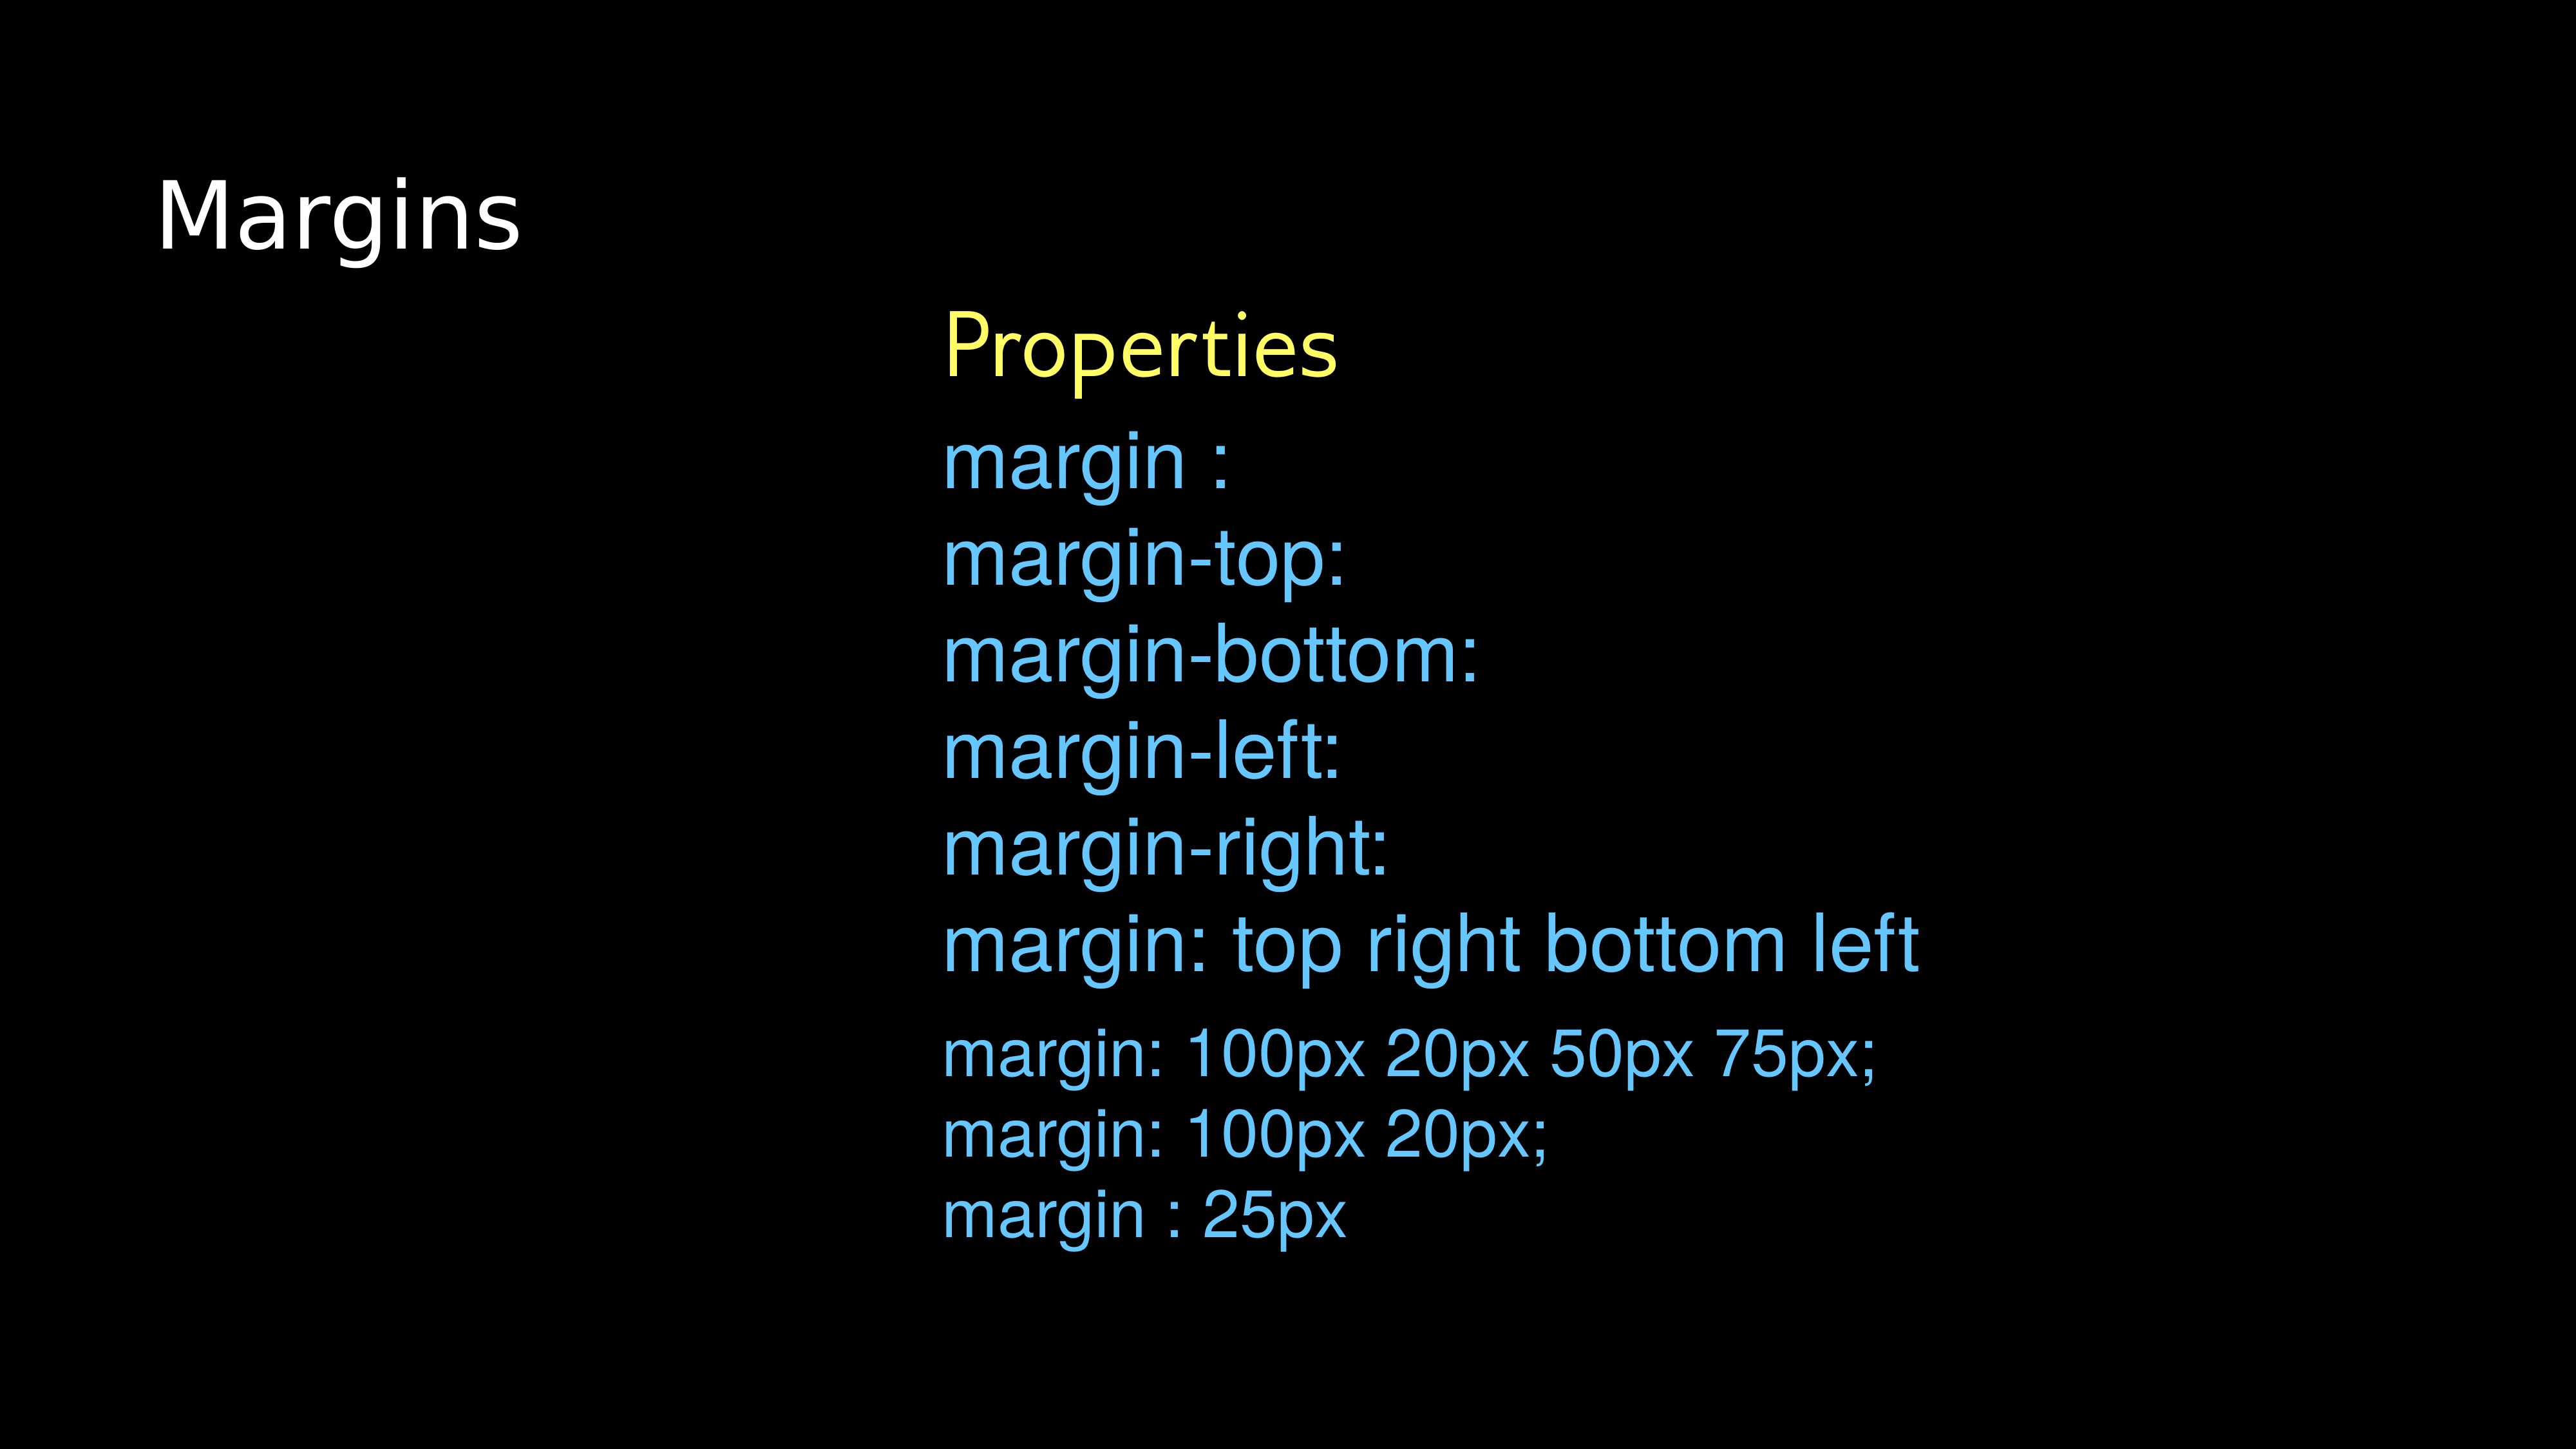

Margins
Properties
margin :
margin-top:
margin-bottom:
margin-left:
margin-right:
margin: top right bottom left
margin: 100px 20px 50px 75px;
margin: 100px 20px;
margin : 25px